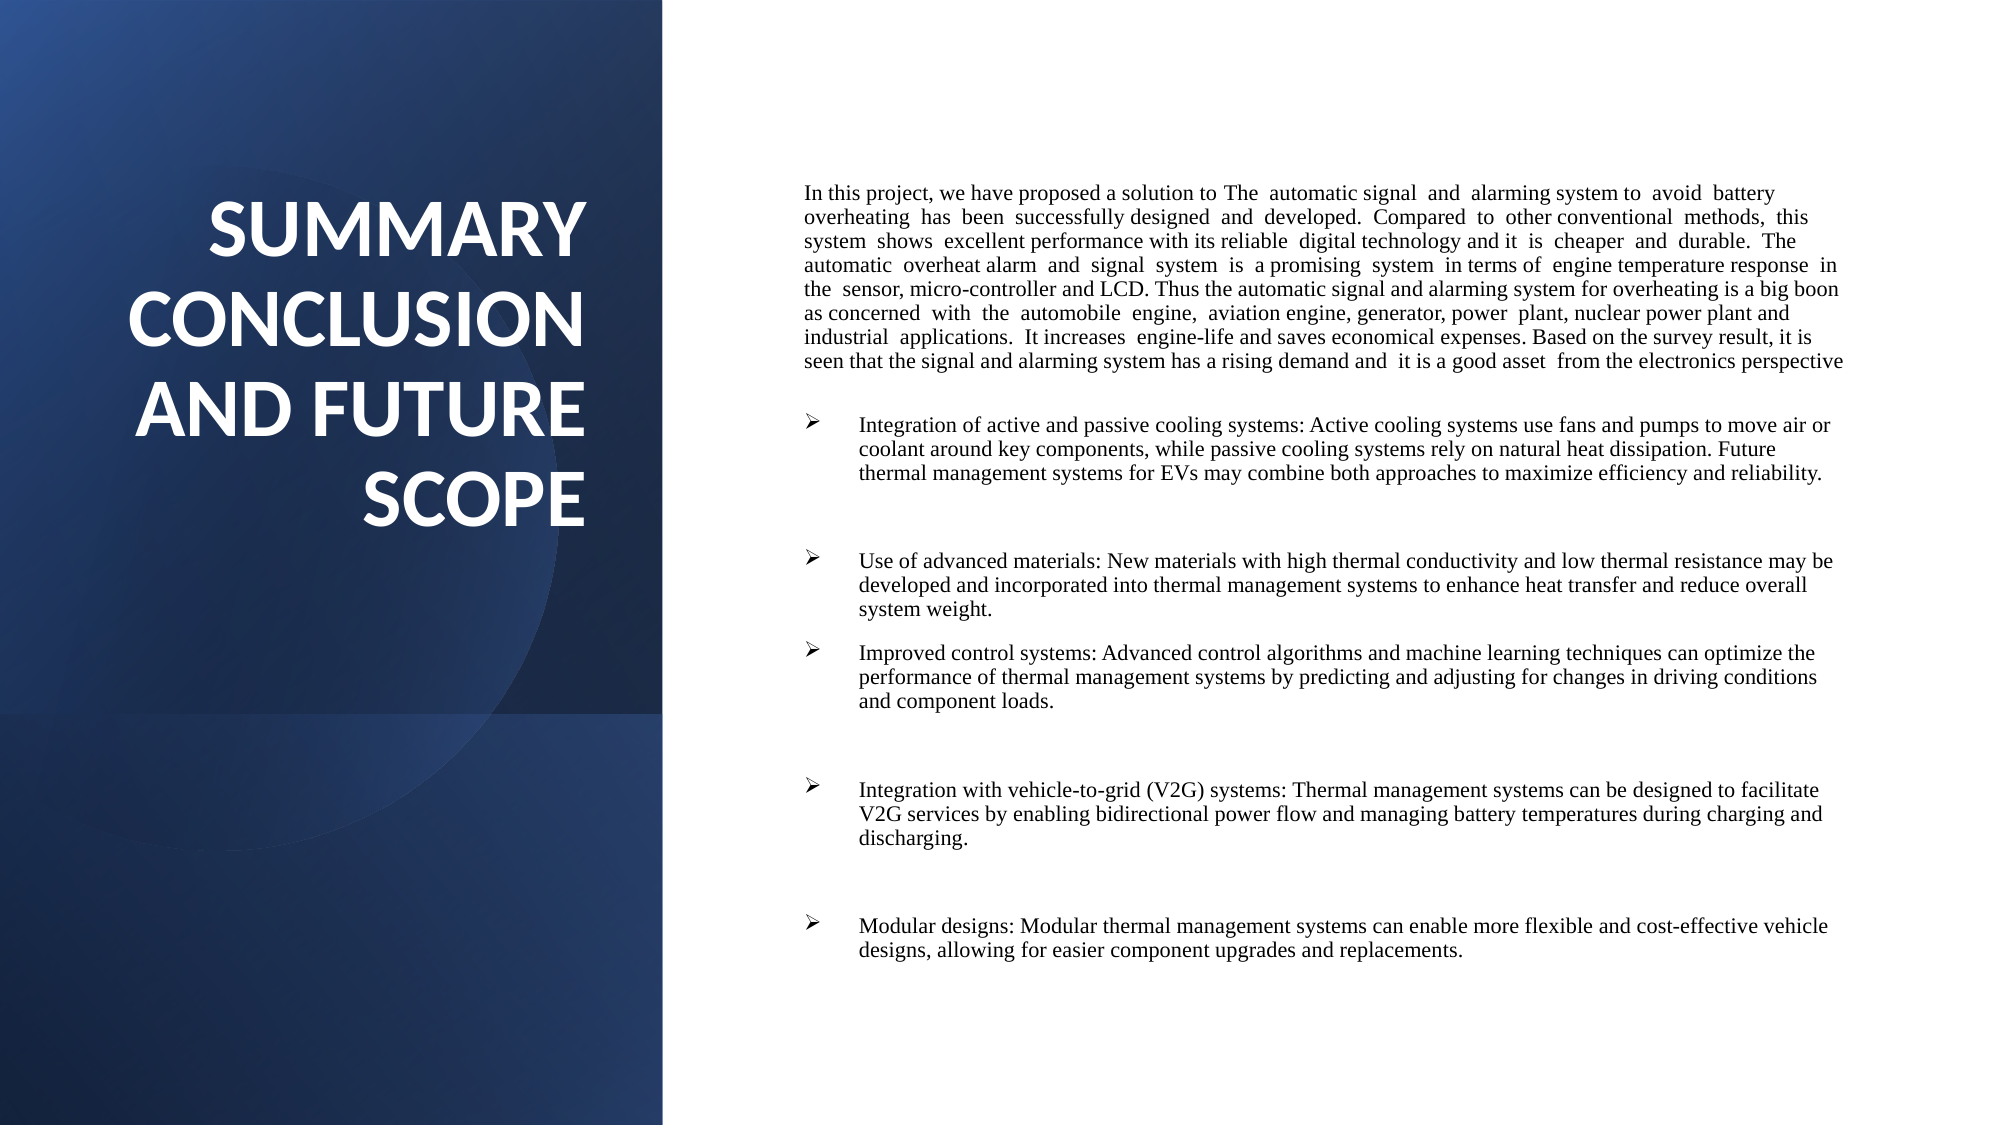

# SUMMARY CONCLUSION AND FUTURE SCOPE

In this project, we have proposed a solution to The  automatic signal  and  alarming system to  avoid  battery overheating  has  been  successfully designed  and  developed.  Compared  to  other conventional  methods,  this system  shows  excellent performance with its reliable  digital technology and it  is  cheaper  and  durable.  The  automatic  overheat alarm  and  signal  system  is  a promising  system  in terms of  engine temperature response  in the  sensor, micro-controller and LCD. Thus the automatic signal and alarming system for overheating is a big boon as concerned  with  the  automobile  engine,  aviation engine, generator, power  plant, nuclear power plant and  industrial  applications.  It increases  engine-life and saves economical expenses. Based on the survey result, it is seen that the signal and alarming system has a rising demand and  it is a good asset  from the electronics perspective
Integration of active and passive cooling systems: Active cooling systems use fans and pumps to move air or coolant around key components, while passive cooling systems rely on natural heat dissipation. Future thermal management systems for EVs may combine both approaches to maximize efficiency and reliability.

Use of advanced materials: New materials with high thermal conductivity and low thermal resistance may be developed and incorporated into thermal management systems to enhance heat transfer and reduce overall system weight.
Improved control systems: Advanced control algorithms and machine learning techniques can optimize the performance of thermal management systems by predicting and adjusting for changes in driving conditions and component loads.

Integration with vehicle-to-grid (V2G) systems: Thermal management systems can be designed to facilitate V2G services by enabling bidirectional power flow and managing battery temperatures during charging and discharging.

Modular designs: Modular thermal management systems can enable more flexible and cost-effective vehicle designs, allowing for easier component upgrades and replacements.